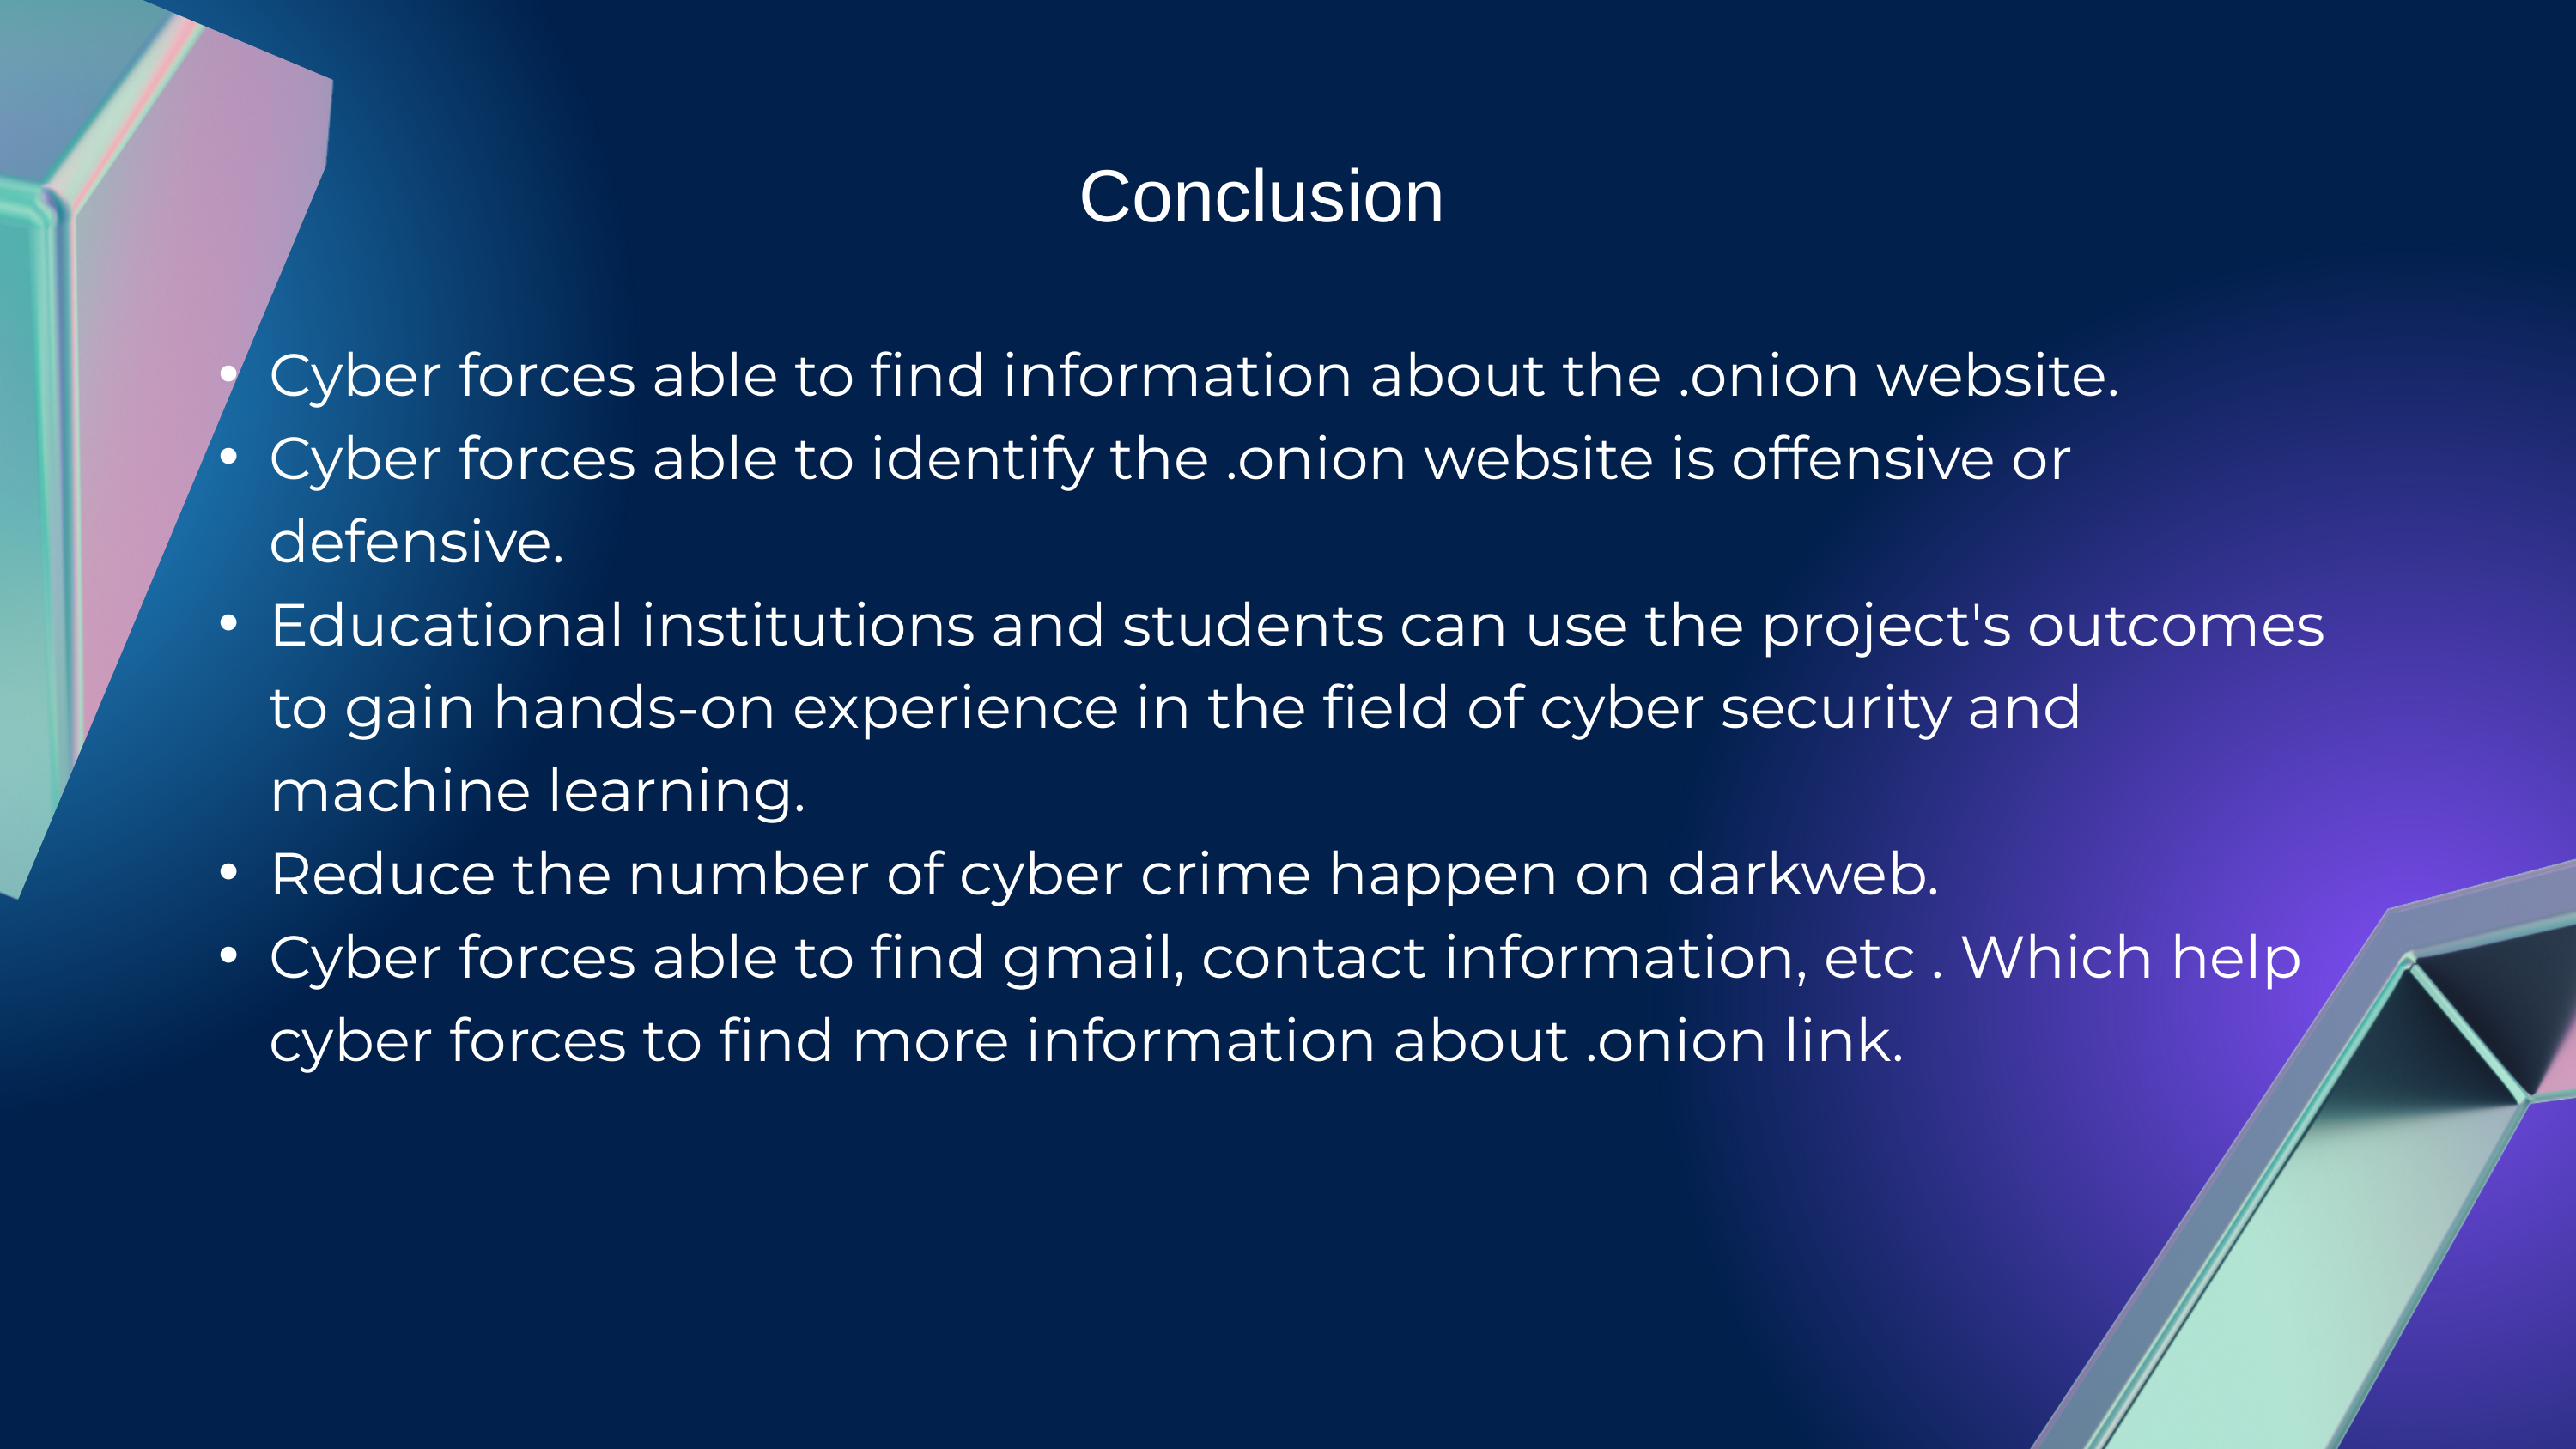

Conclusion

Cyber forces able to find information about the .onion website.
Cyber forces able to identify the .onion website is offensive or defensive.
Educational institutions and students can use the project's outcomes to gain hands-on experience in the field of cyber security and machine learning.
Reduce the number of cyber crime happen on darkweb.
Cyber forces able to find gmail, contact information, etc . Which help cyber forces to find more information about .onion link.